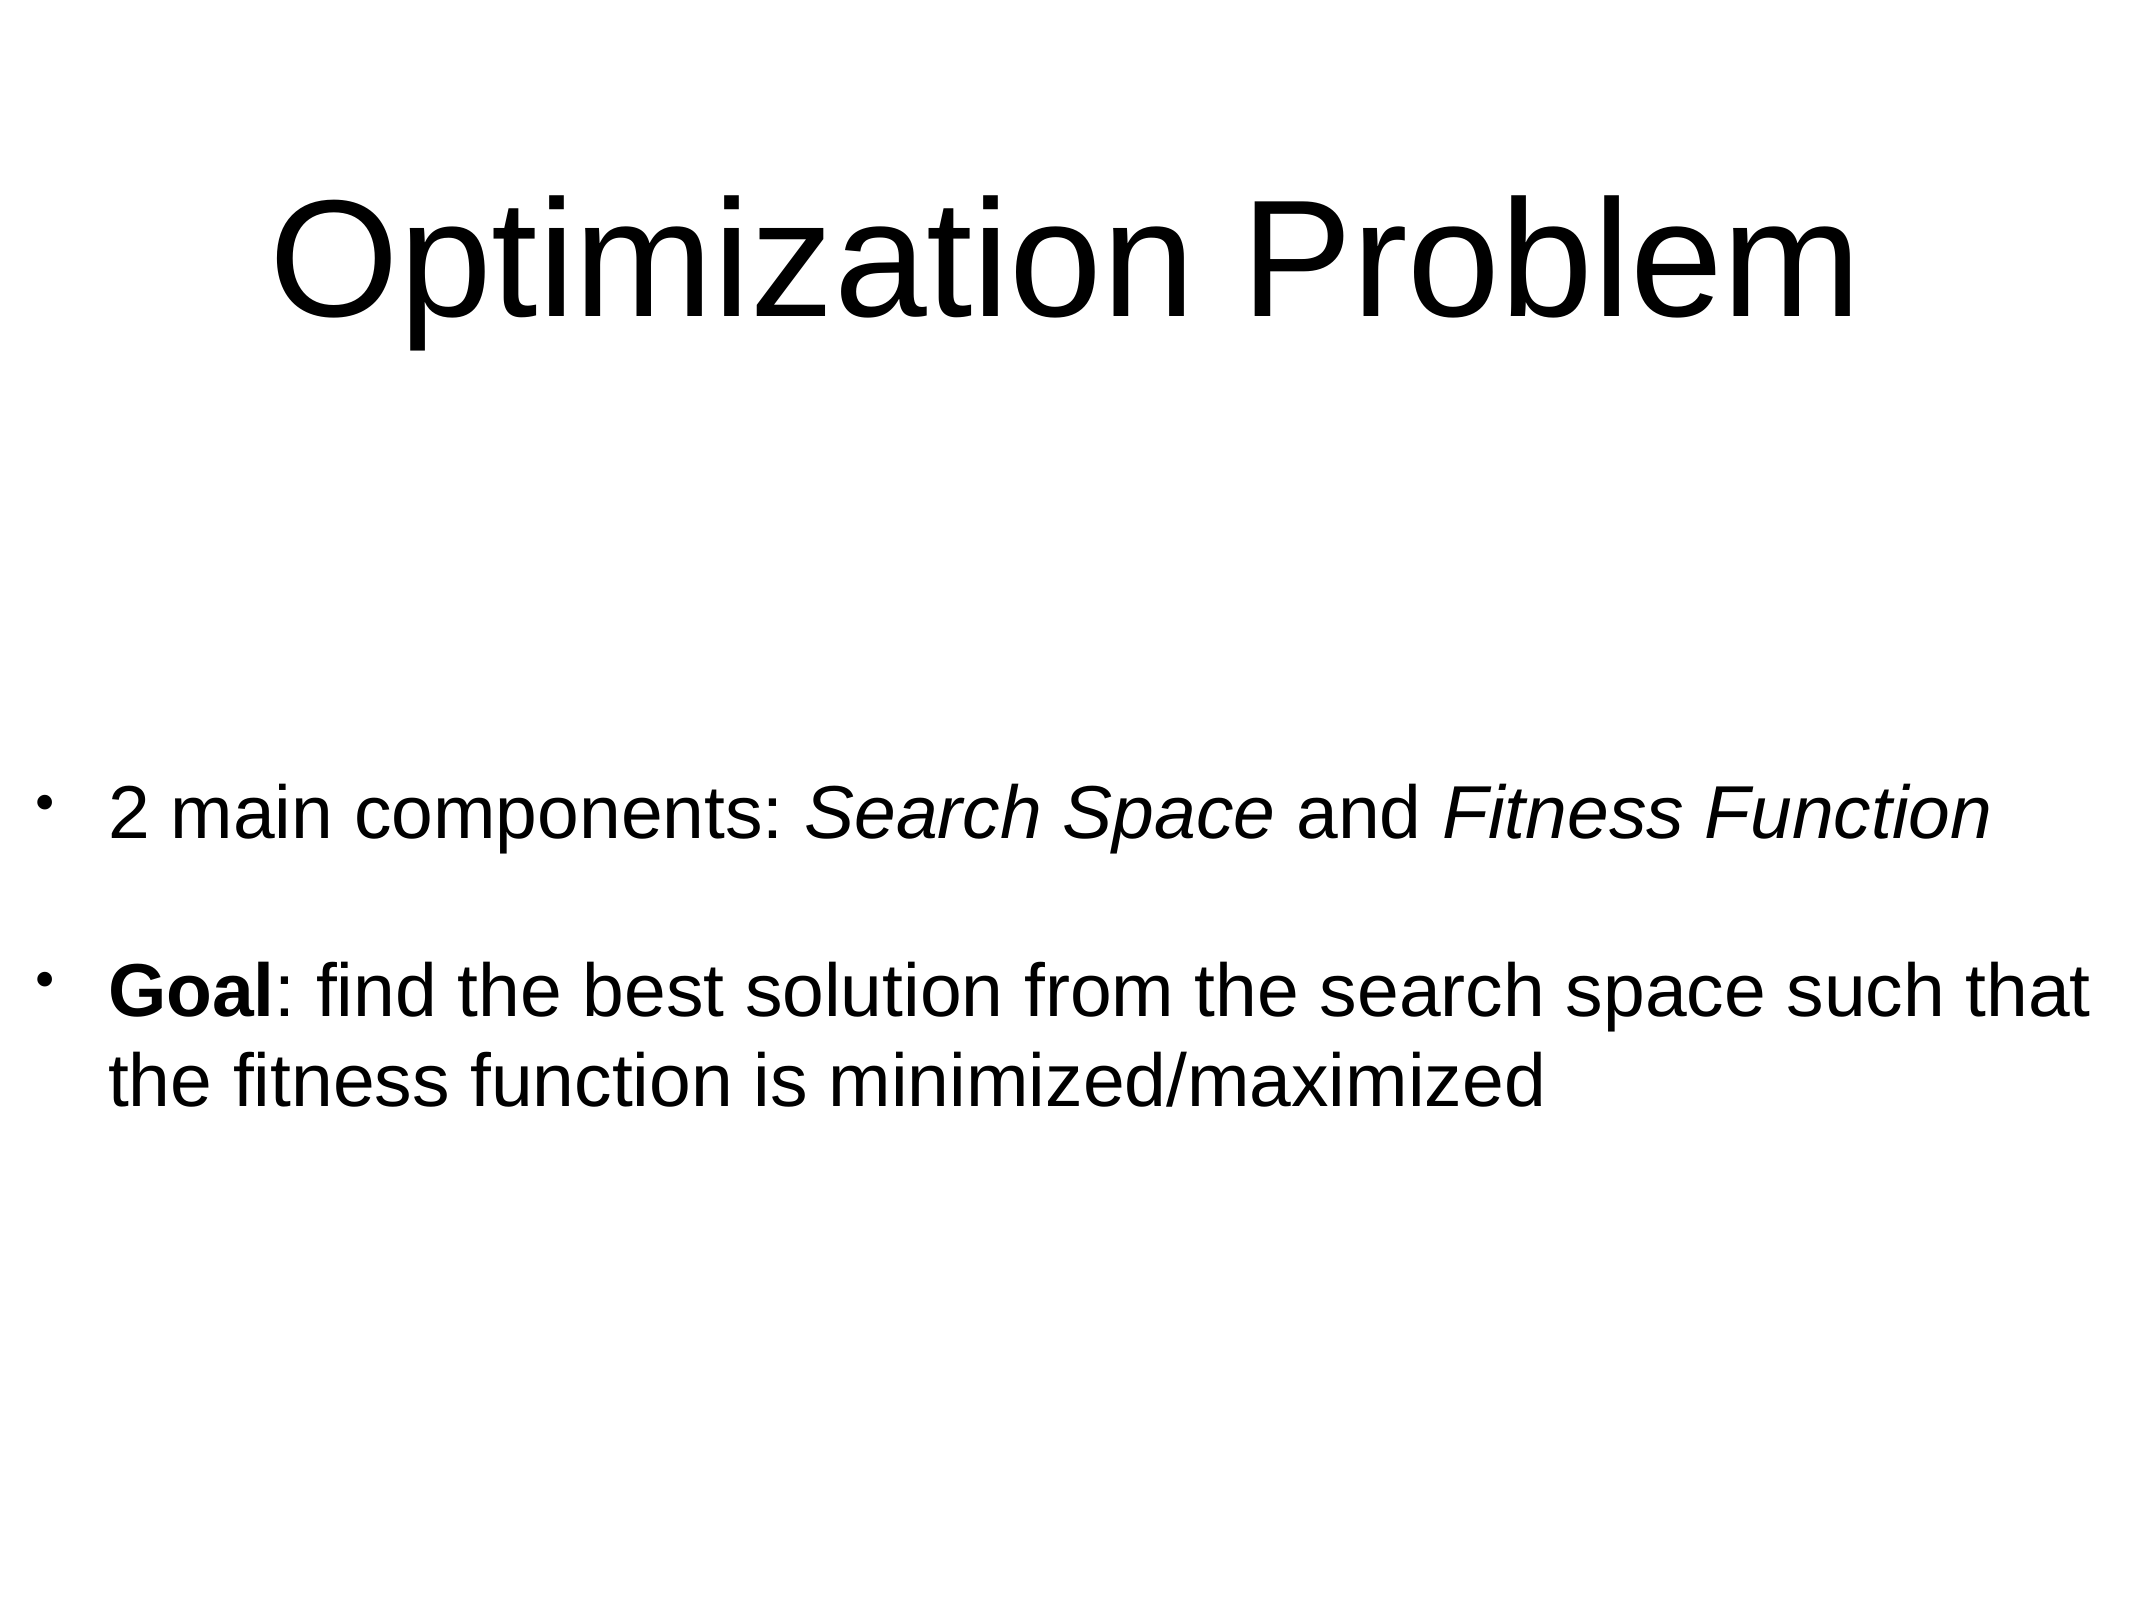

# Optimization Problem
2 main components: Search Space and Fitness Function
Goal: find the best solution from the search space such that the fitness function is minimized/maximized